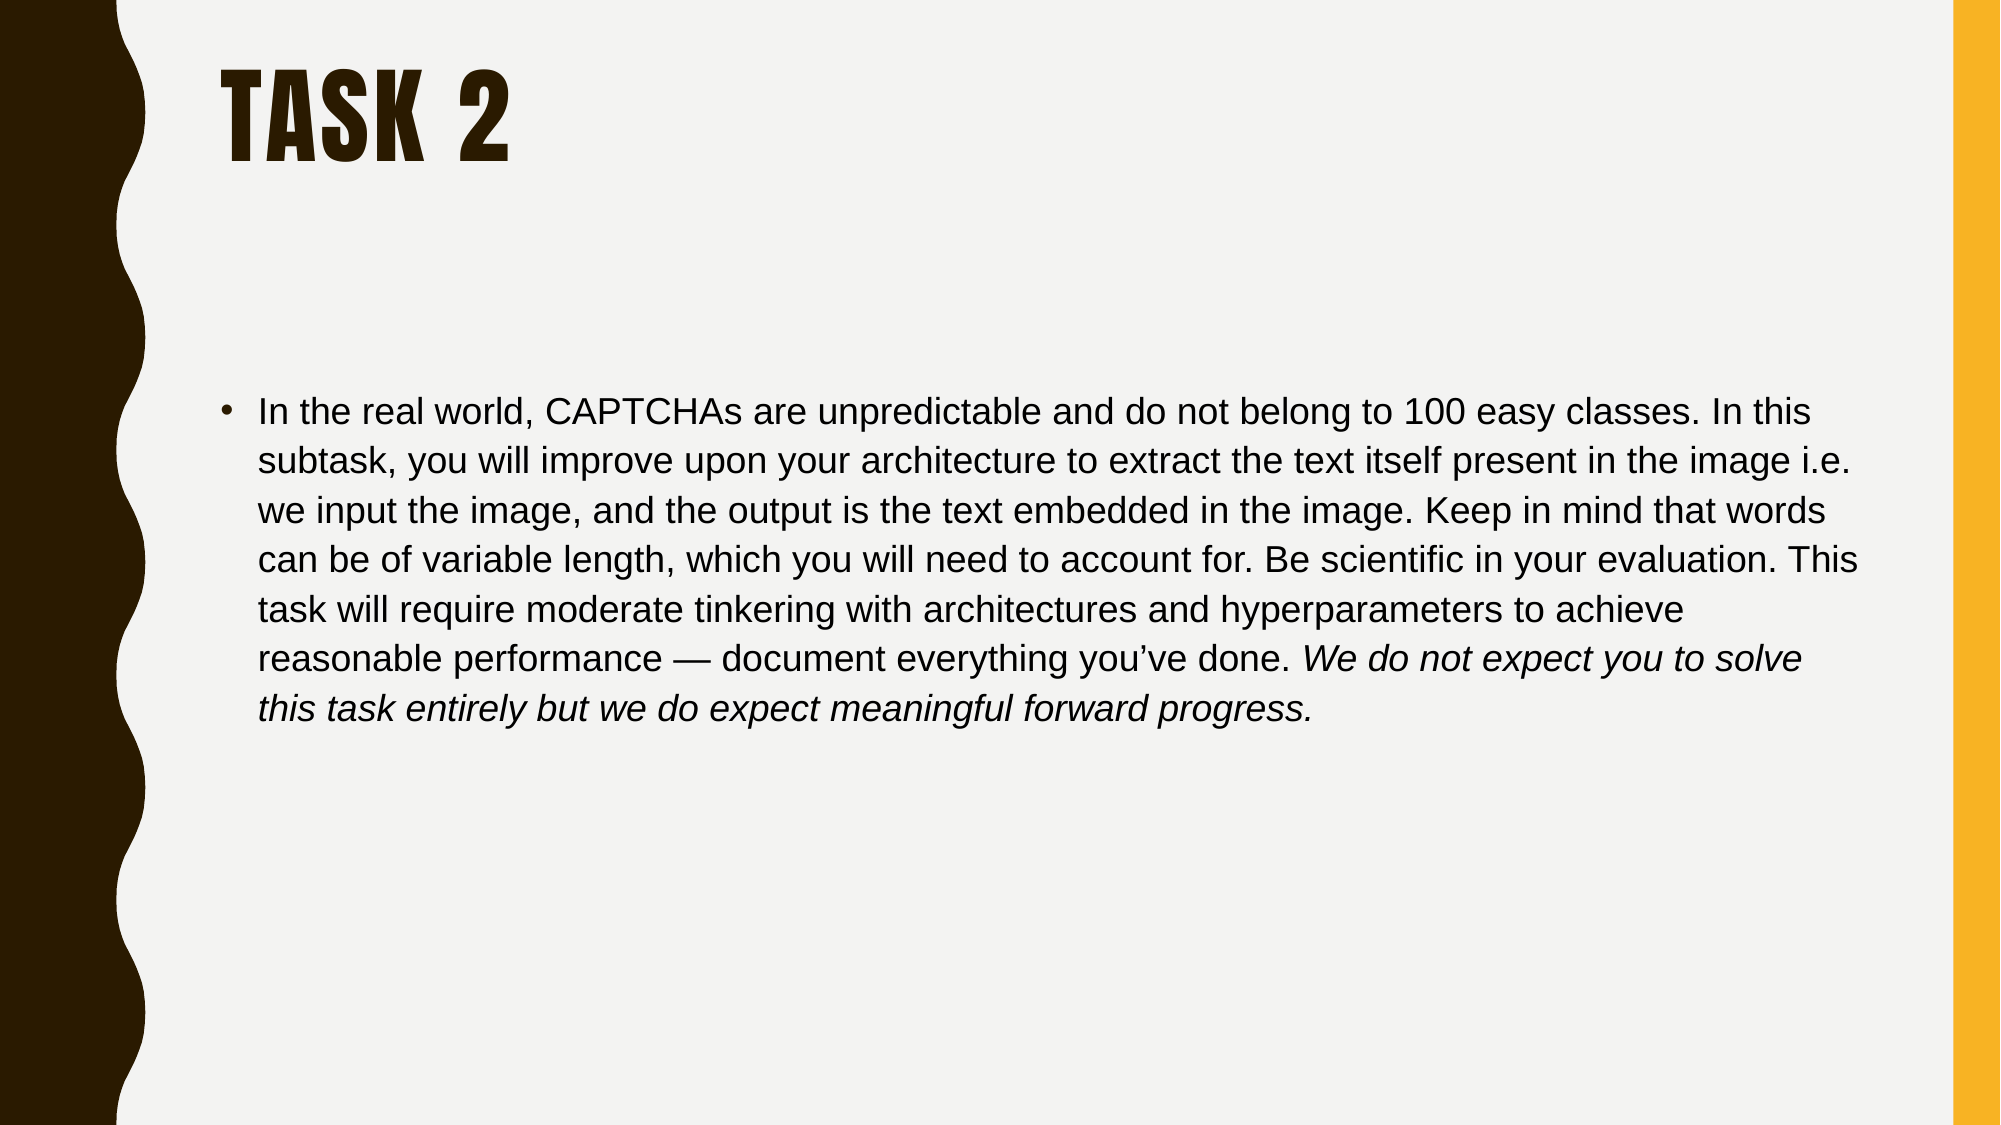

# Task 2
In the real world, CAPTCHAs are unpredictable and do not belong to 100 easy classes. In this subtask, you will improve upon your architecture to extract the text itself present in the image i.e. we input the image, and the output is the text embedded in the image. Keep in mind that words can be of variable length, which you will need to account for. Be scientific in your evaluation. This task will require moderate tinkering with architectures and hyperparameters to achieve reasonable performance — document everything you’ve done. We do not expect you to solve this task entirely but we do expect meaningful forward progress.